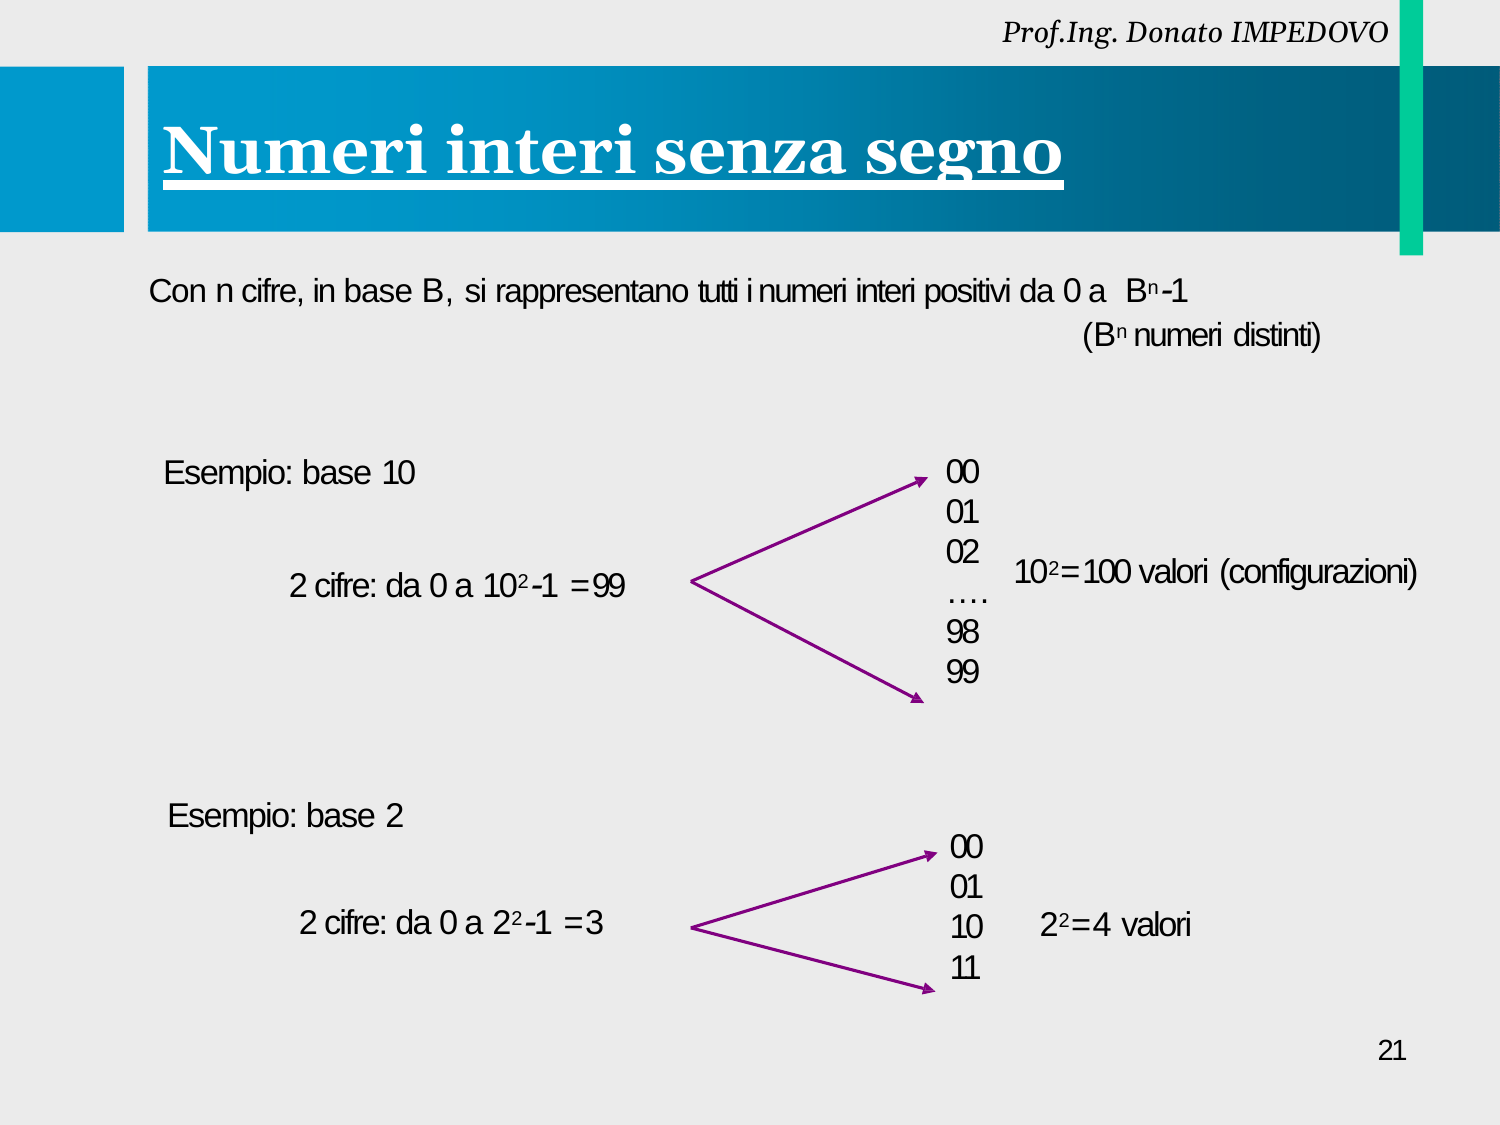

Prof.Ing. Donato IMPEDOVO
# Numeri interi senza segno

Con n cifre, in base B, si rappresentano tutti i numeri interi positivi da 0 a Bn−1
(Bn numeri distinti)
00
01
02
….
98
99
Esempio: base 10

102 = 100 valori (configurazioni)
2 cifre: da 0 a 102−1 = 99

Esempio: base 2
00
01
10
11

2 cifre: da 0 a 22−1 = 3
22 = 4 valori

21